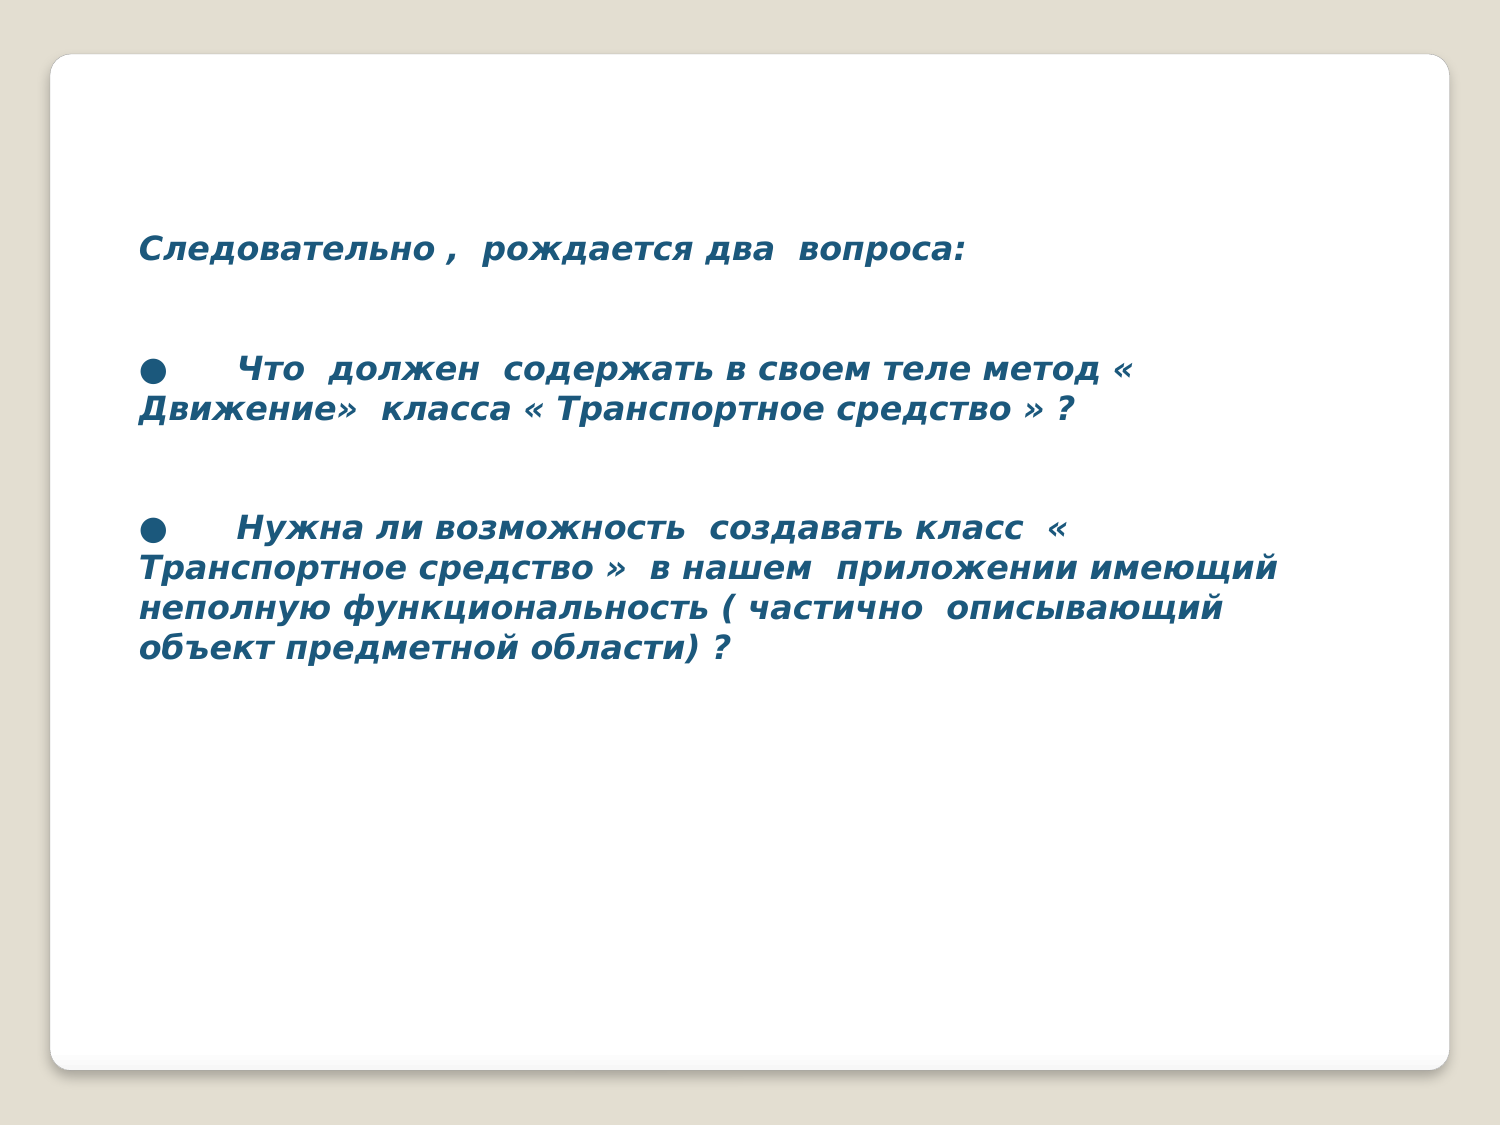

Следовательно ,  рождается два  вопроса:

●      Что  должен  содержать в своем теле метод « Движение»  класса « Транспортное средство » ?

●      Нужна ли возможность  создавать класс  « Транспортное средство »  в нашем  приложении имеющий  неполную функциональность ( частично  описывающий объект предметной области) ?